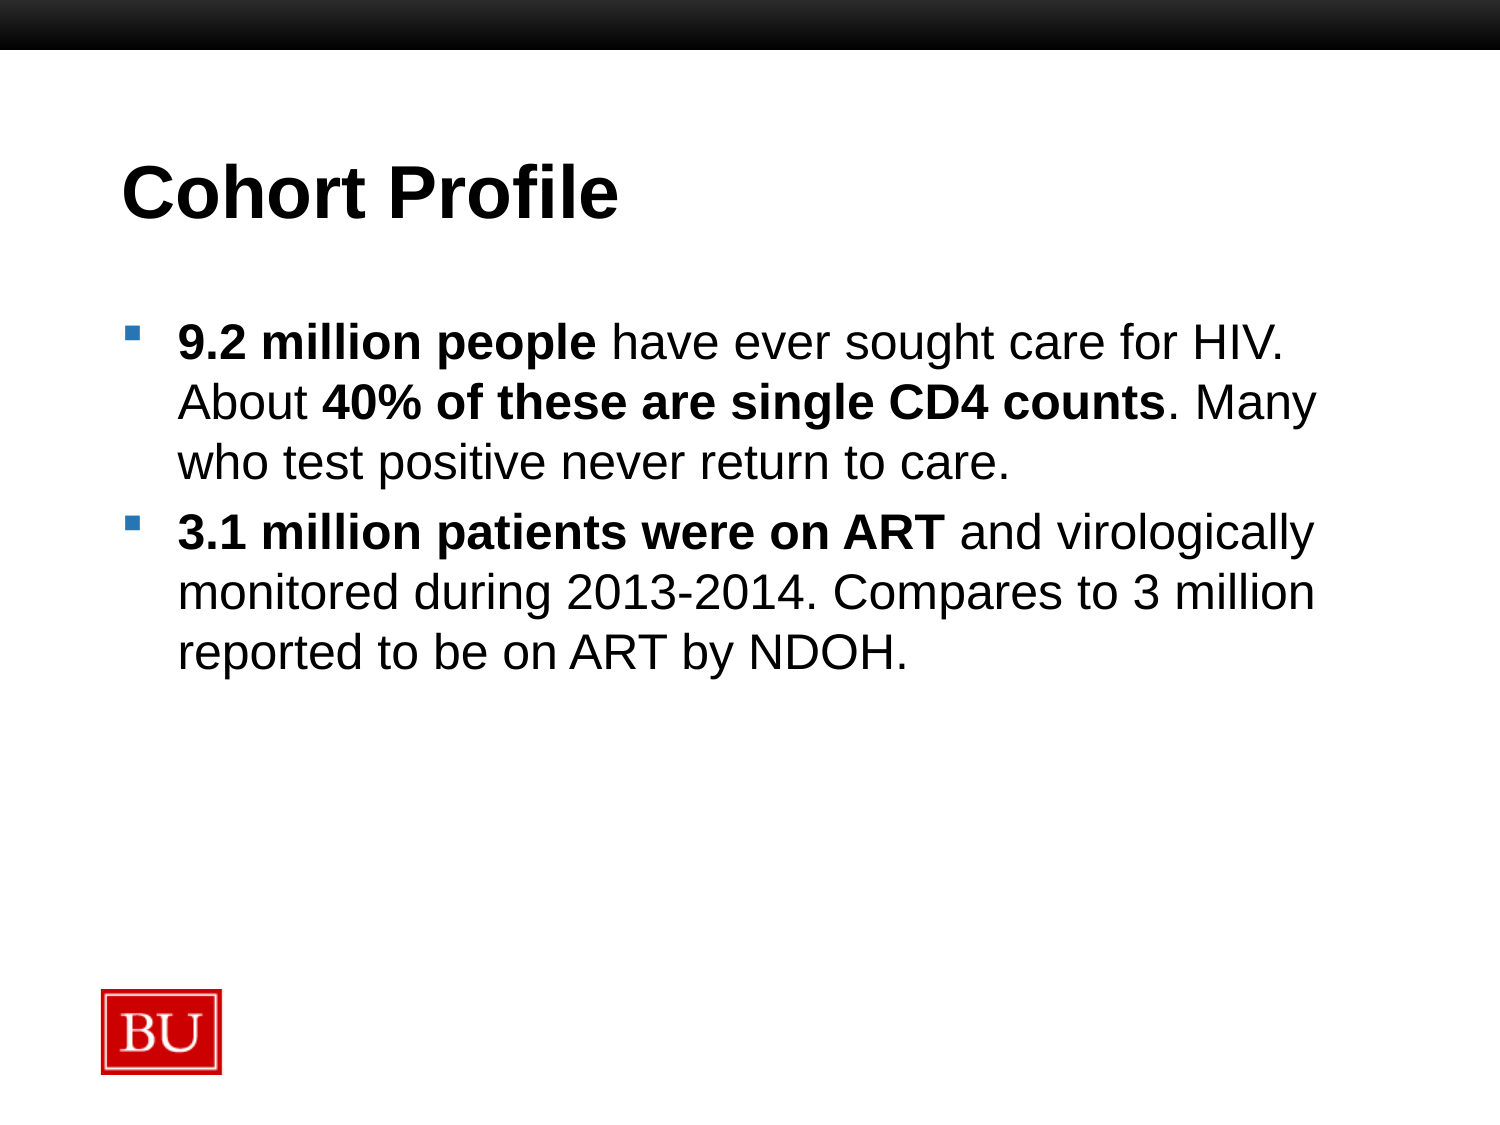

# Cohort Profile
9.2 million people have ever sought care for HIV. About 40% of these are single CD4 counts. Many who test positive never return to care.
3.1 million patients were on ART and virologically monitored during 2013-2014. Compares to 3 million reported to be on ART by NDOH.